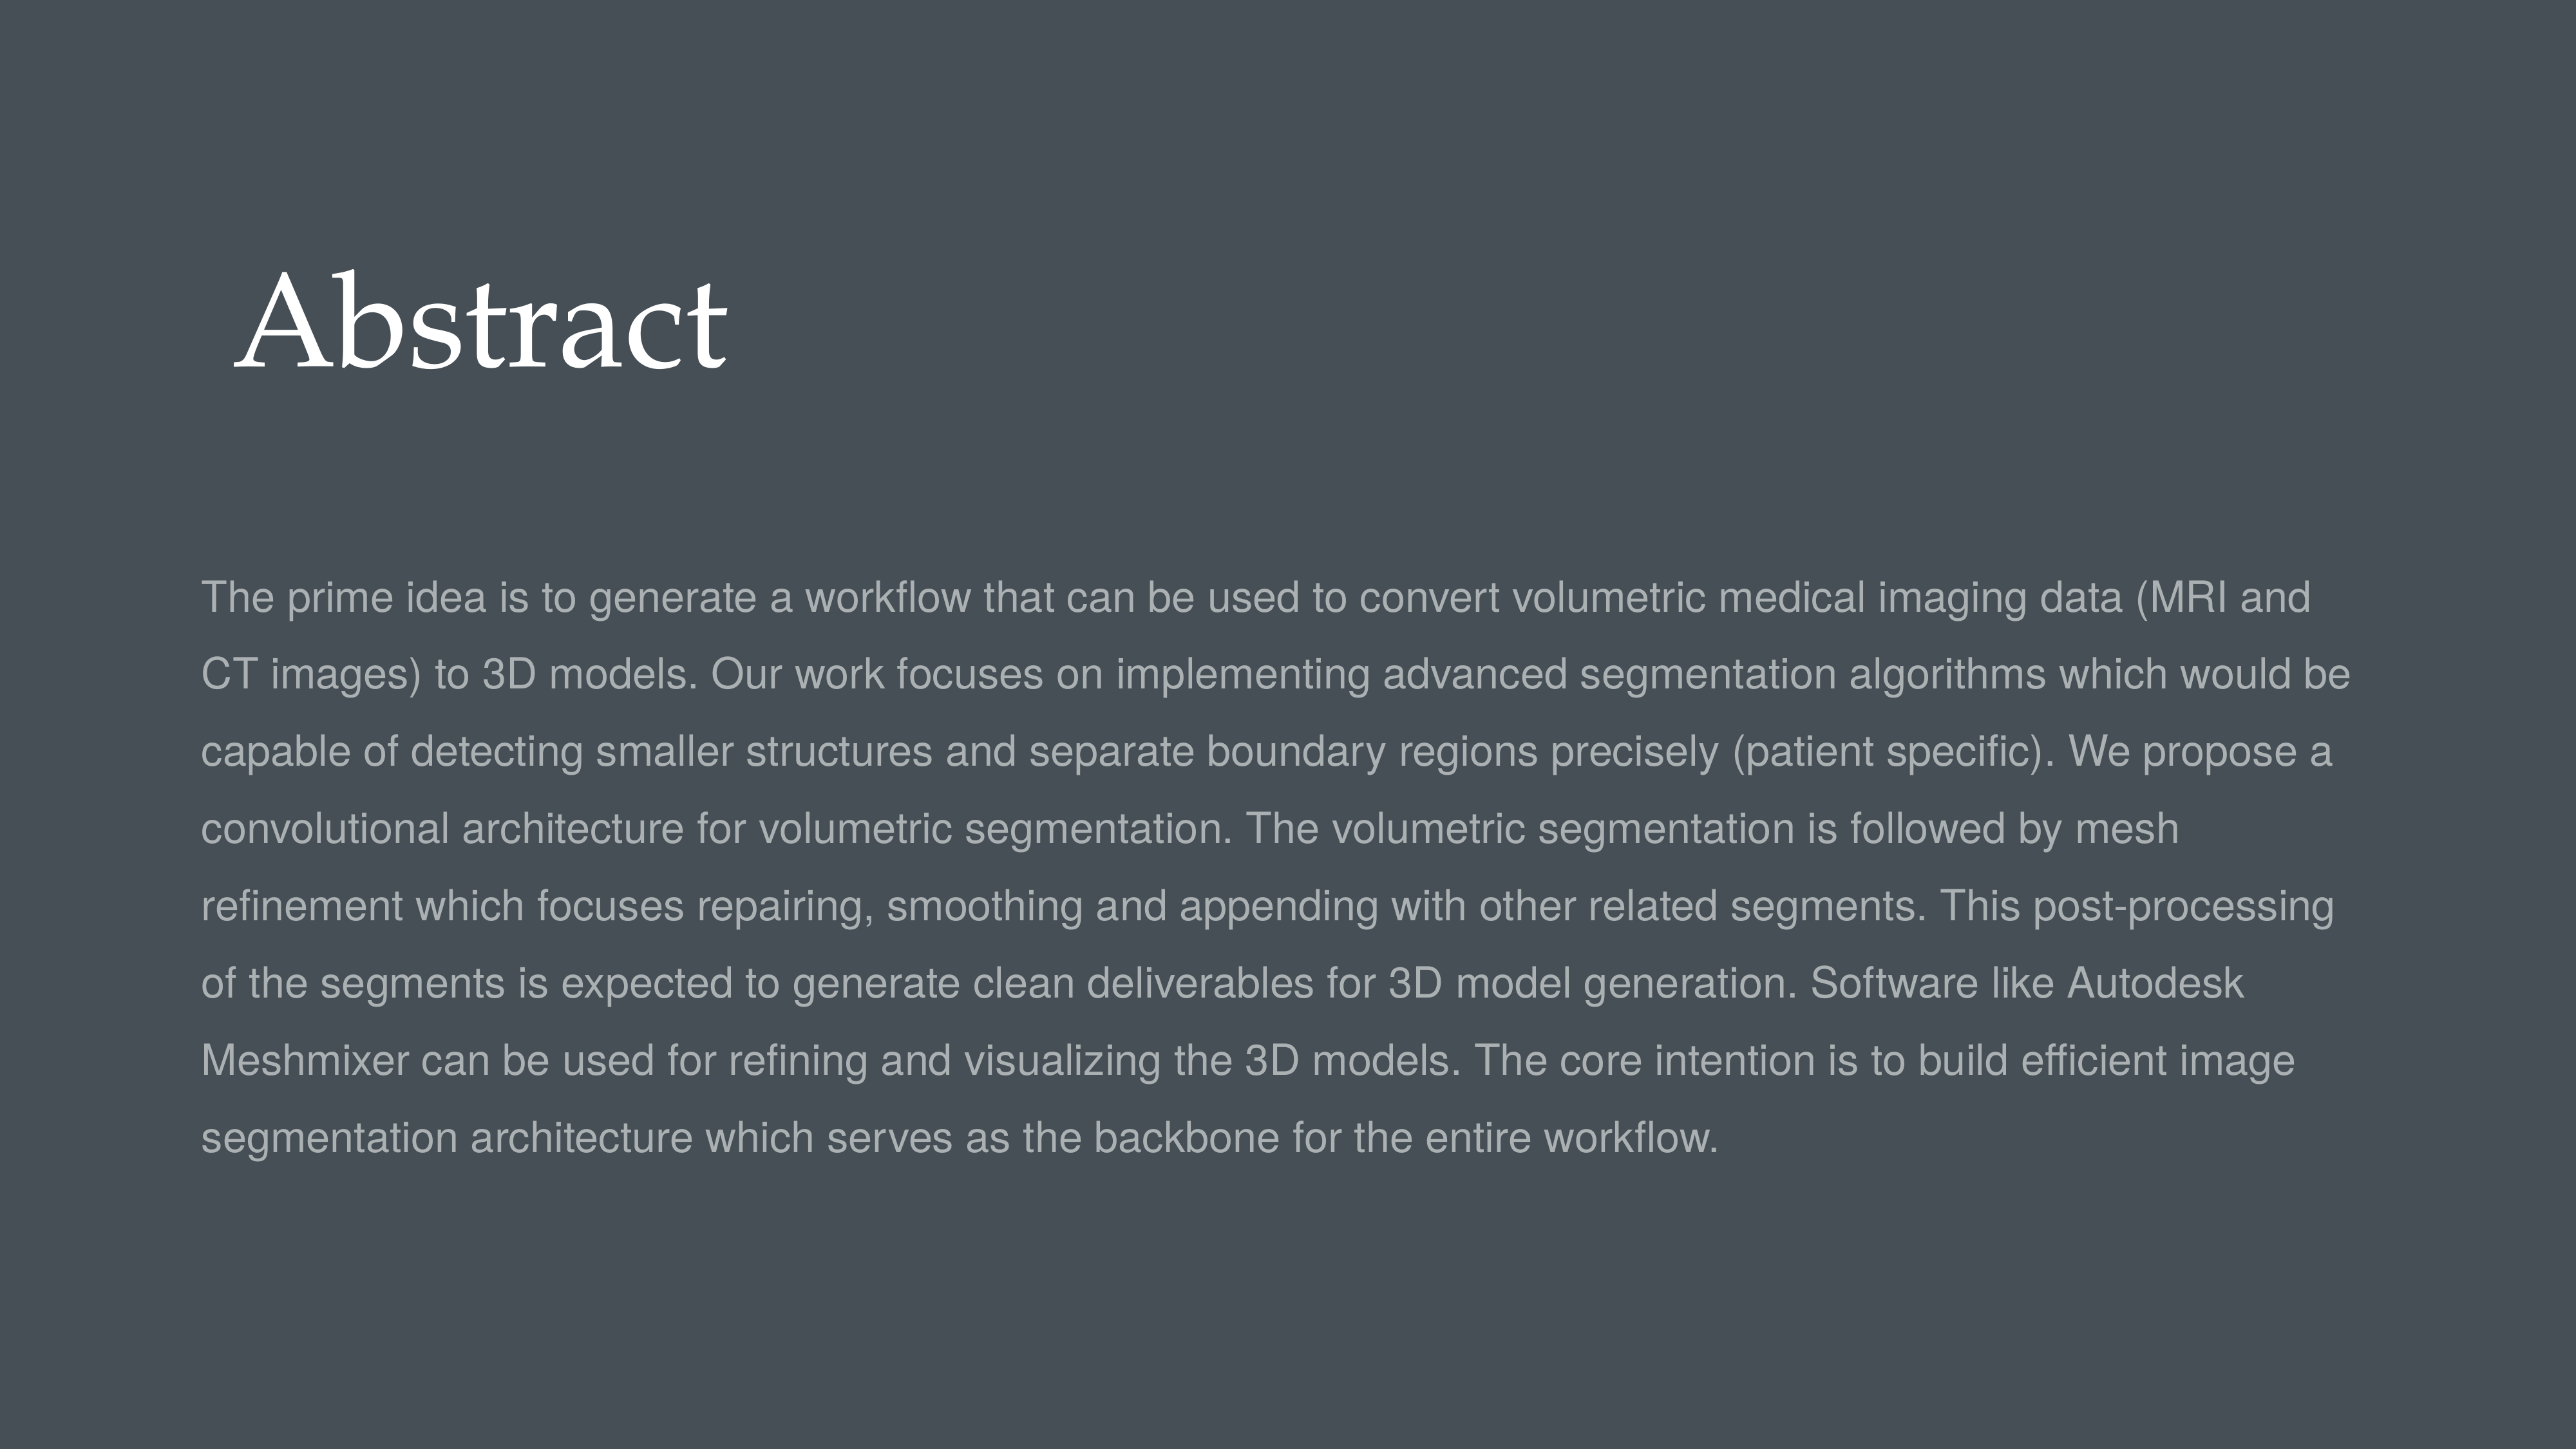

Abstract
The prime idea is to generate a workflow that can be used to convert volumetric medical imaging data (MRI and CT images) to 3D models. Our work focuses on implementing advanced segmentation algorithms which would be capable of detecting smaller structures and separate boundary regions precisely (patient specific). We propose a convolutional architecture for volumetric segmentation. The volumetric segmentation is followed by mesh refinement which focuses repairing, smoothing and appending with other related segments. This post-processing of the segments is expected to generate clean deliverables for 3D model generation. Software like Autodesk Meshmixer can be used for refining and visualizing the 3D models. The core intention is to build efficient image segmentation architecture which serves as the backbone for the entire workflow.